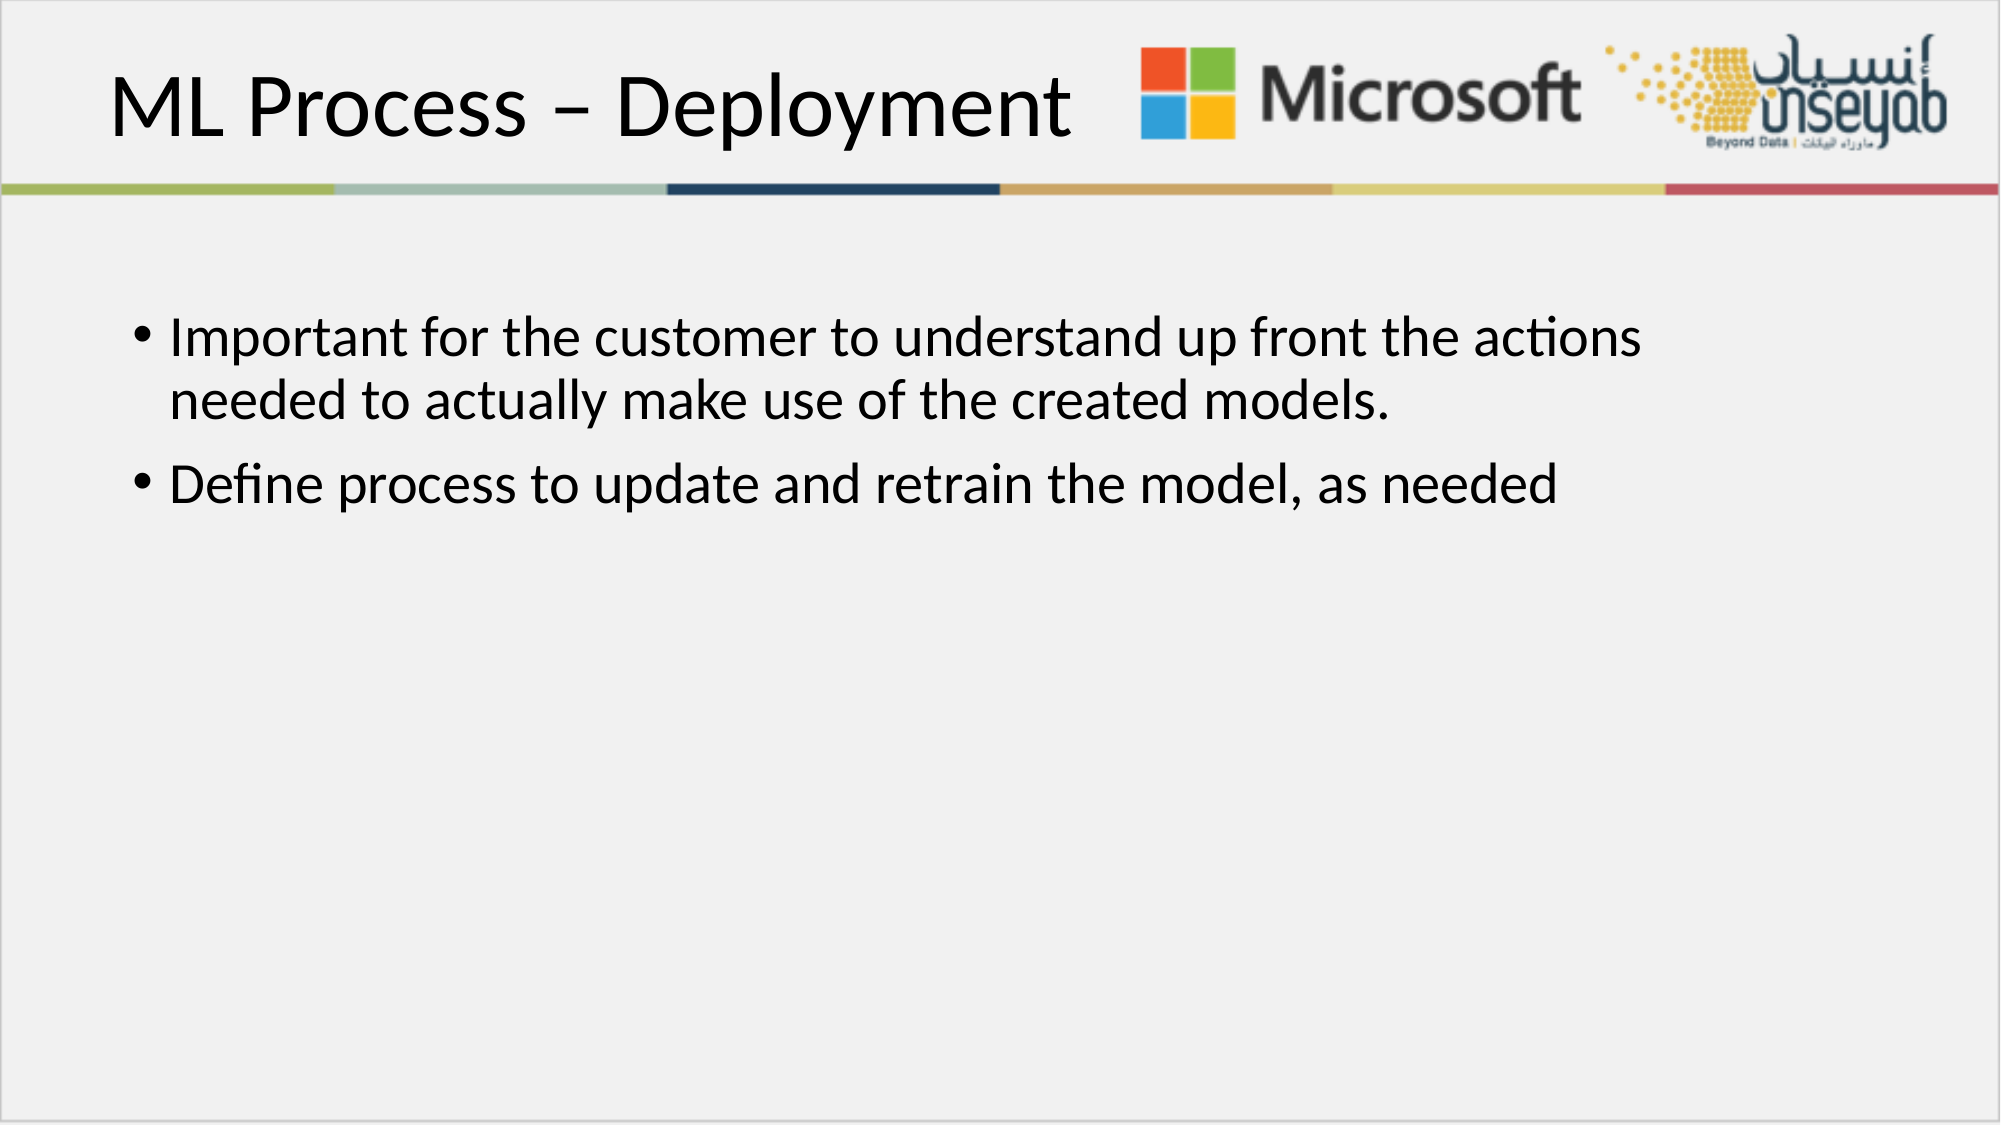

# ML Process – Deployment
Important for the customer to understand up front the actions needed to actually make use of the created models.
Define process to update and retrain the model, as needed